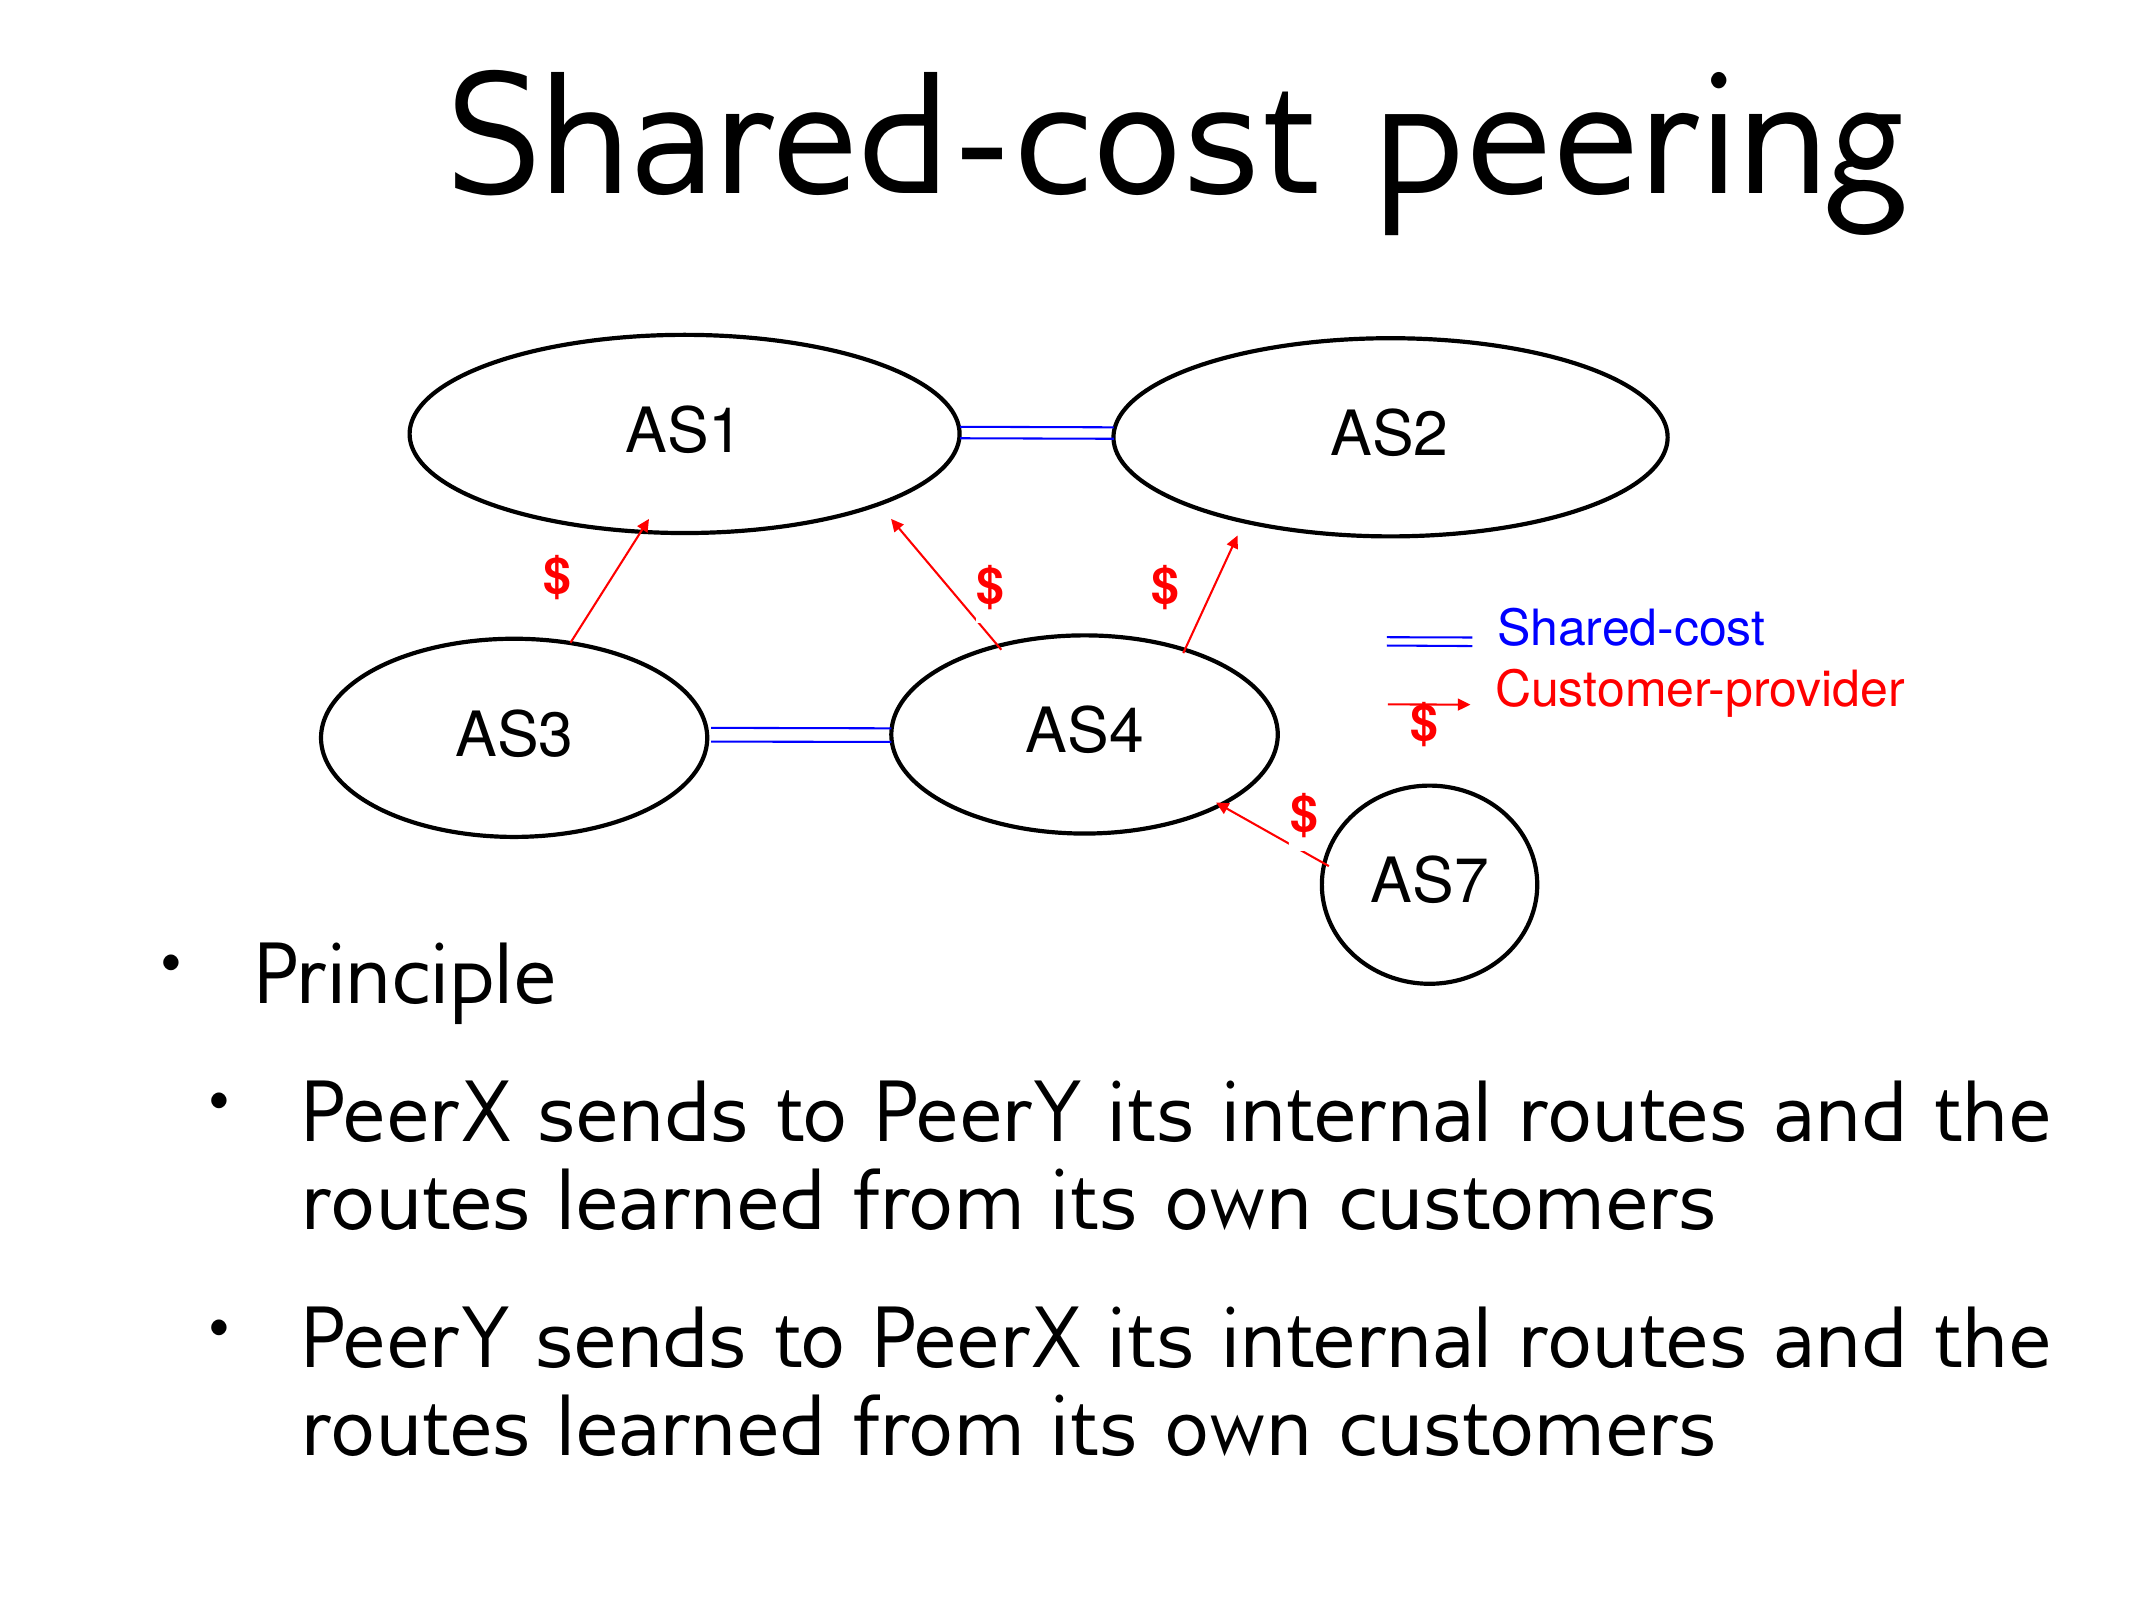

# Shared-cost peering

AS1

AS2

$

$

$

Shared-cost

AS4

AS3

Customer-provider

$

AS7

$

Principle
PeerX sends to PeerY its internal routes and the routes learned from its own customers
PeerY sends to PeerX its internal routes and the routes learned from its own customers